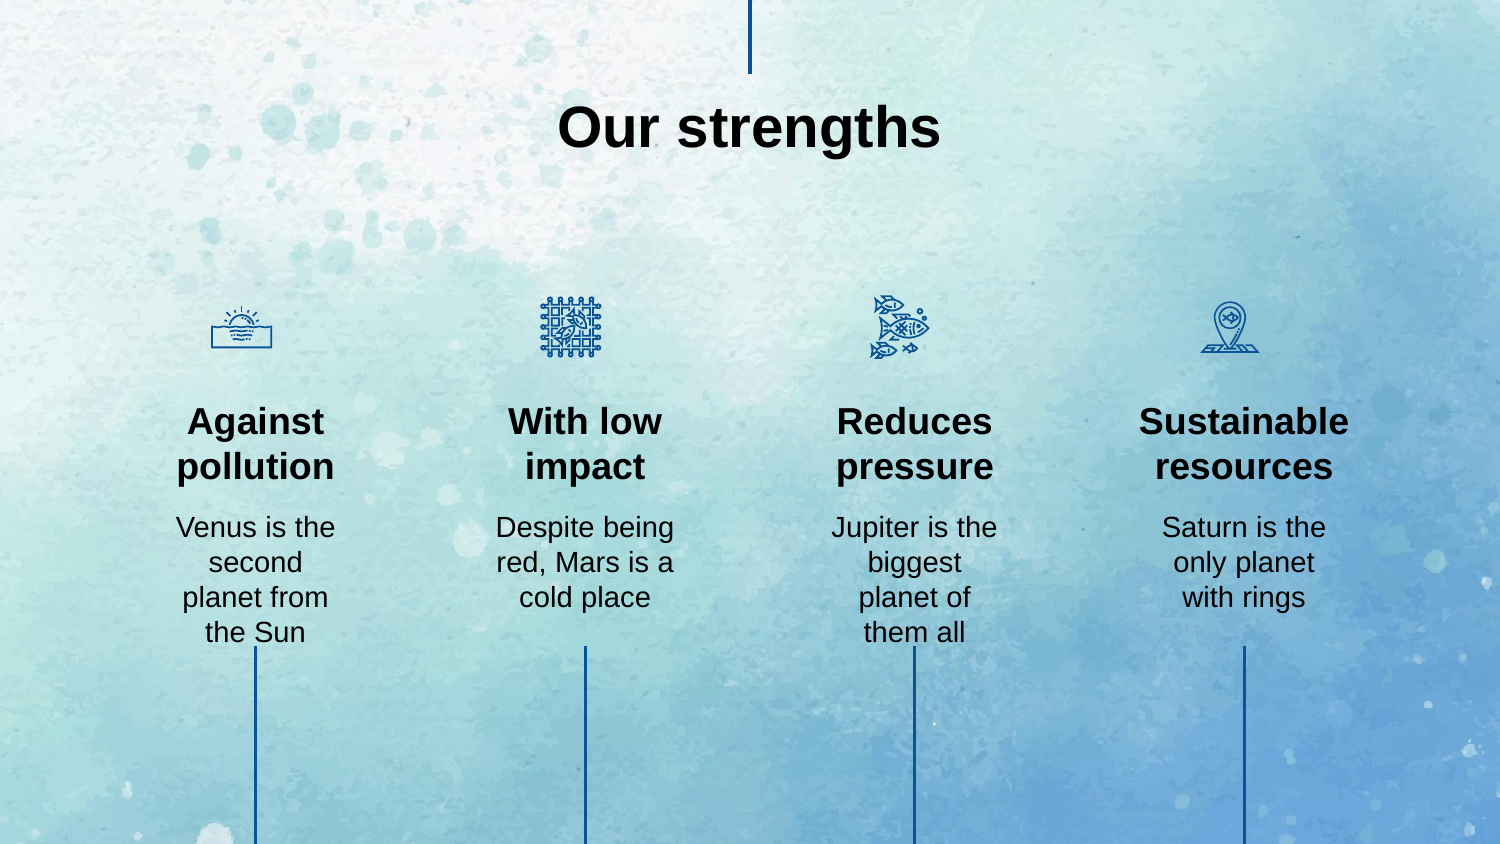

Our strengths

# Against pollution
With low impact
Reduces pressure
Sustainable resources
Despite being red, Mars is a cold place
Saturn is the only planet with rings
Venus is the second planet from the Sun
Jupiter is the biggest planet of them all